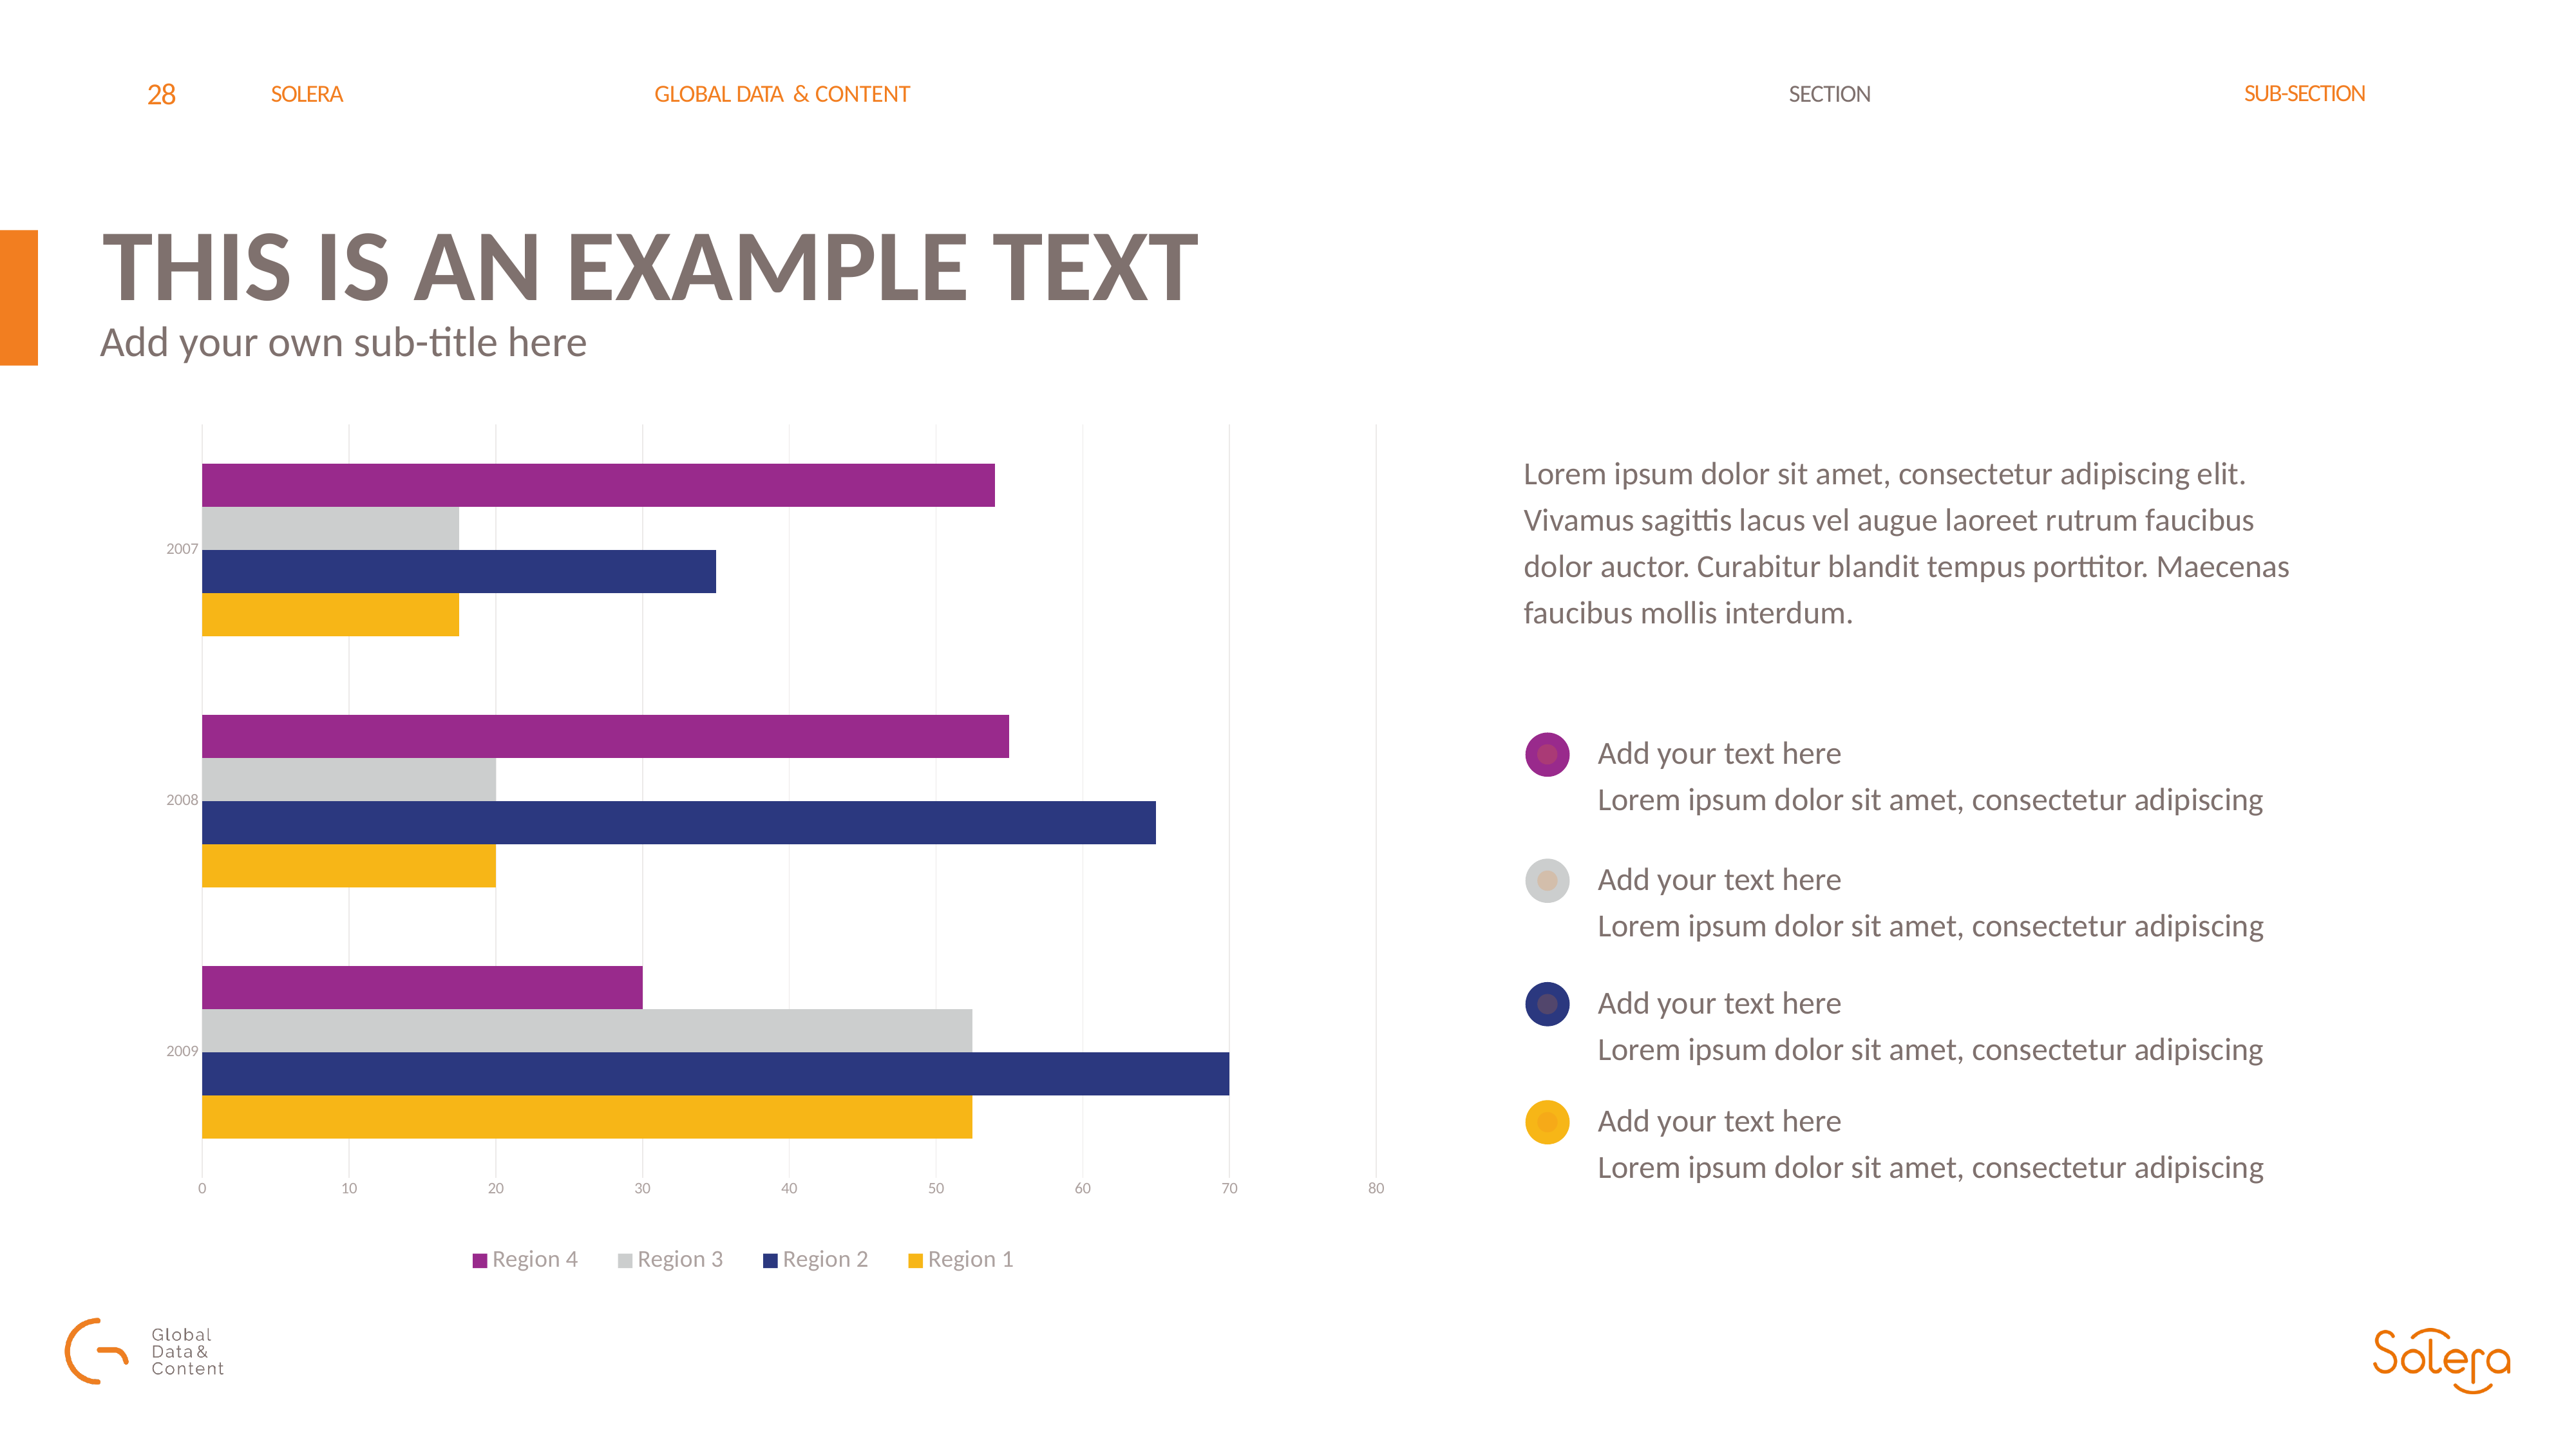

SUB-SECTION
SECTION
THIS IS AN EXAMPLE TEXT

Add your own sub-title here

### Chart

| Category | Region 1 | Region 2 | Region 3 | Region 4 |
|---|---|---|---|---|
| 2009 | 52.5 | 70.0 | 52.5 | 30.0 |
| 2008 | 20.0 | 65.0 | 20.0 | 55.0 |
| 2007 | 17.5 | 35.0 | 17.5 | 54.0 |
Lorem ipsum dolor sit amet, consectetur adipiscing elit. Vivamus sagittis lacus vel augue laoreet rutrum faucibus dolor auctor. Curabitur blandit tempus porttitor. Maecenas faucibus mollis interdum.

Add your text here
Lorem ipsum dolor sit amet, consectetur adipiscing

Add your text here
Lorem ipsum dolor sit amet, consectetur adipiscing

Add your text here
Lorem ipsum dolor sit amet, consectetur adipiscing

Add your text here
Lorem ipsum dolor sit amet, consectetur adipiscing